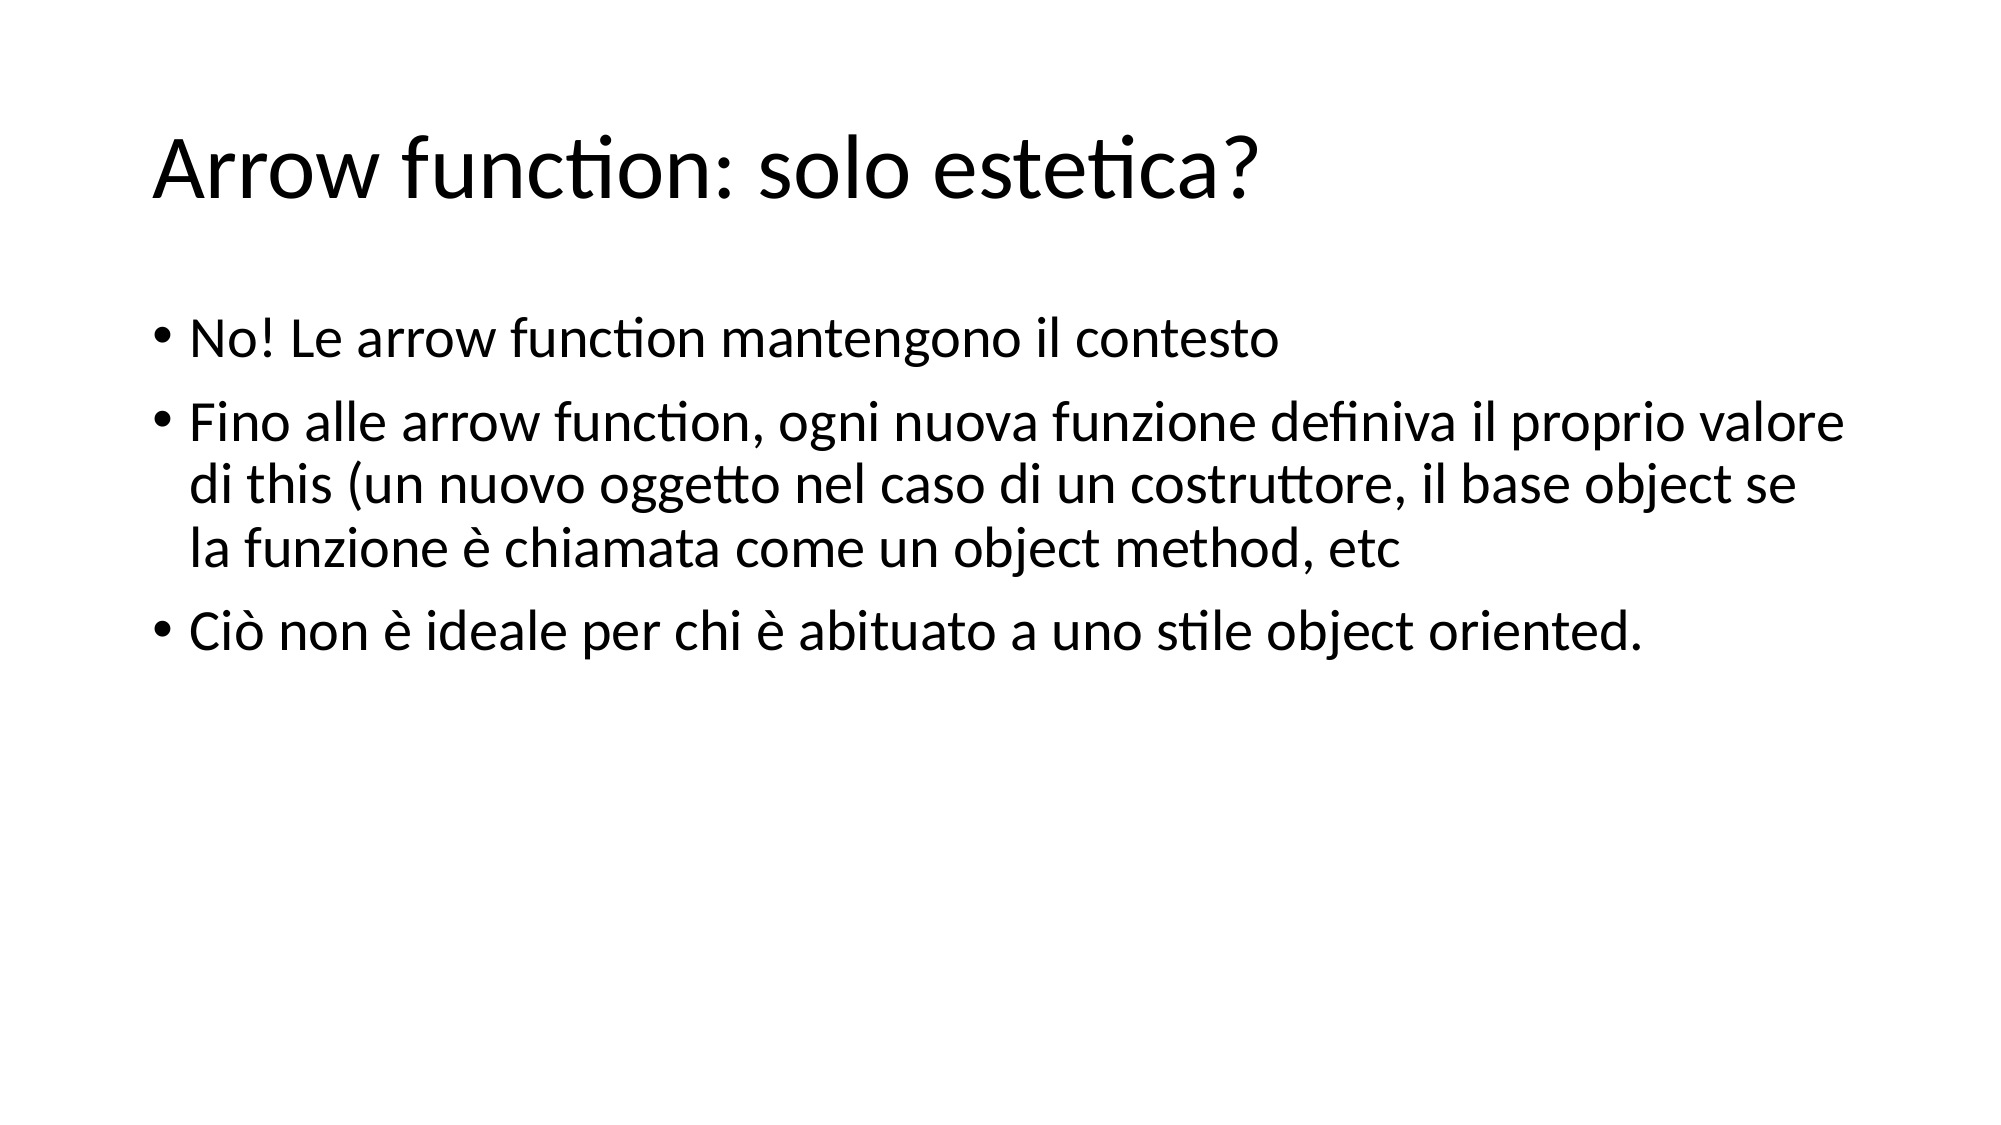

# Arrow function: solo estetica?
No! Le arrow function mantengono il contesto
Fino alle arrow function, ogni nuova funzione definiva il proprio valore di this (un nuovo oggetto nel caso di un costruttore, il base object se la funzione è chiamata come un object method, etc
Ciò non è ideale per chi è abituato a uno stile object oriented.